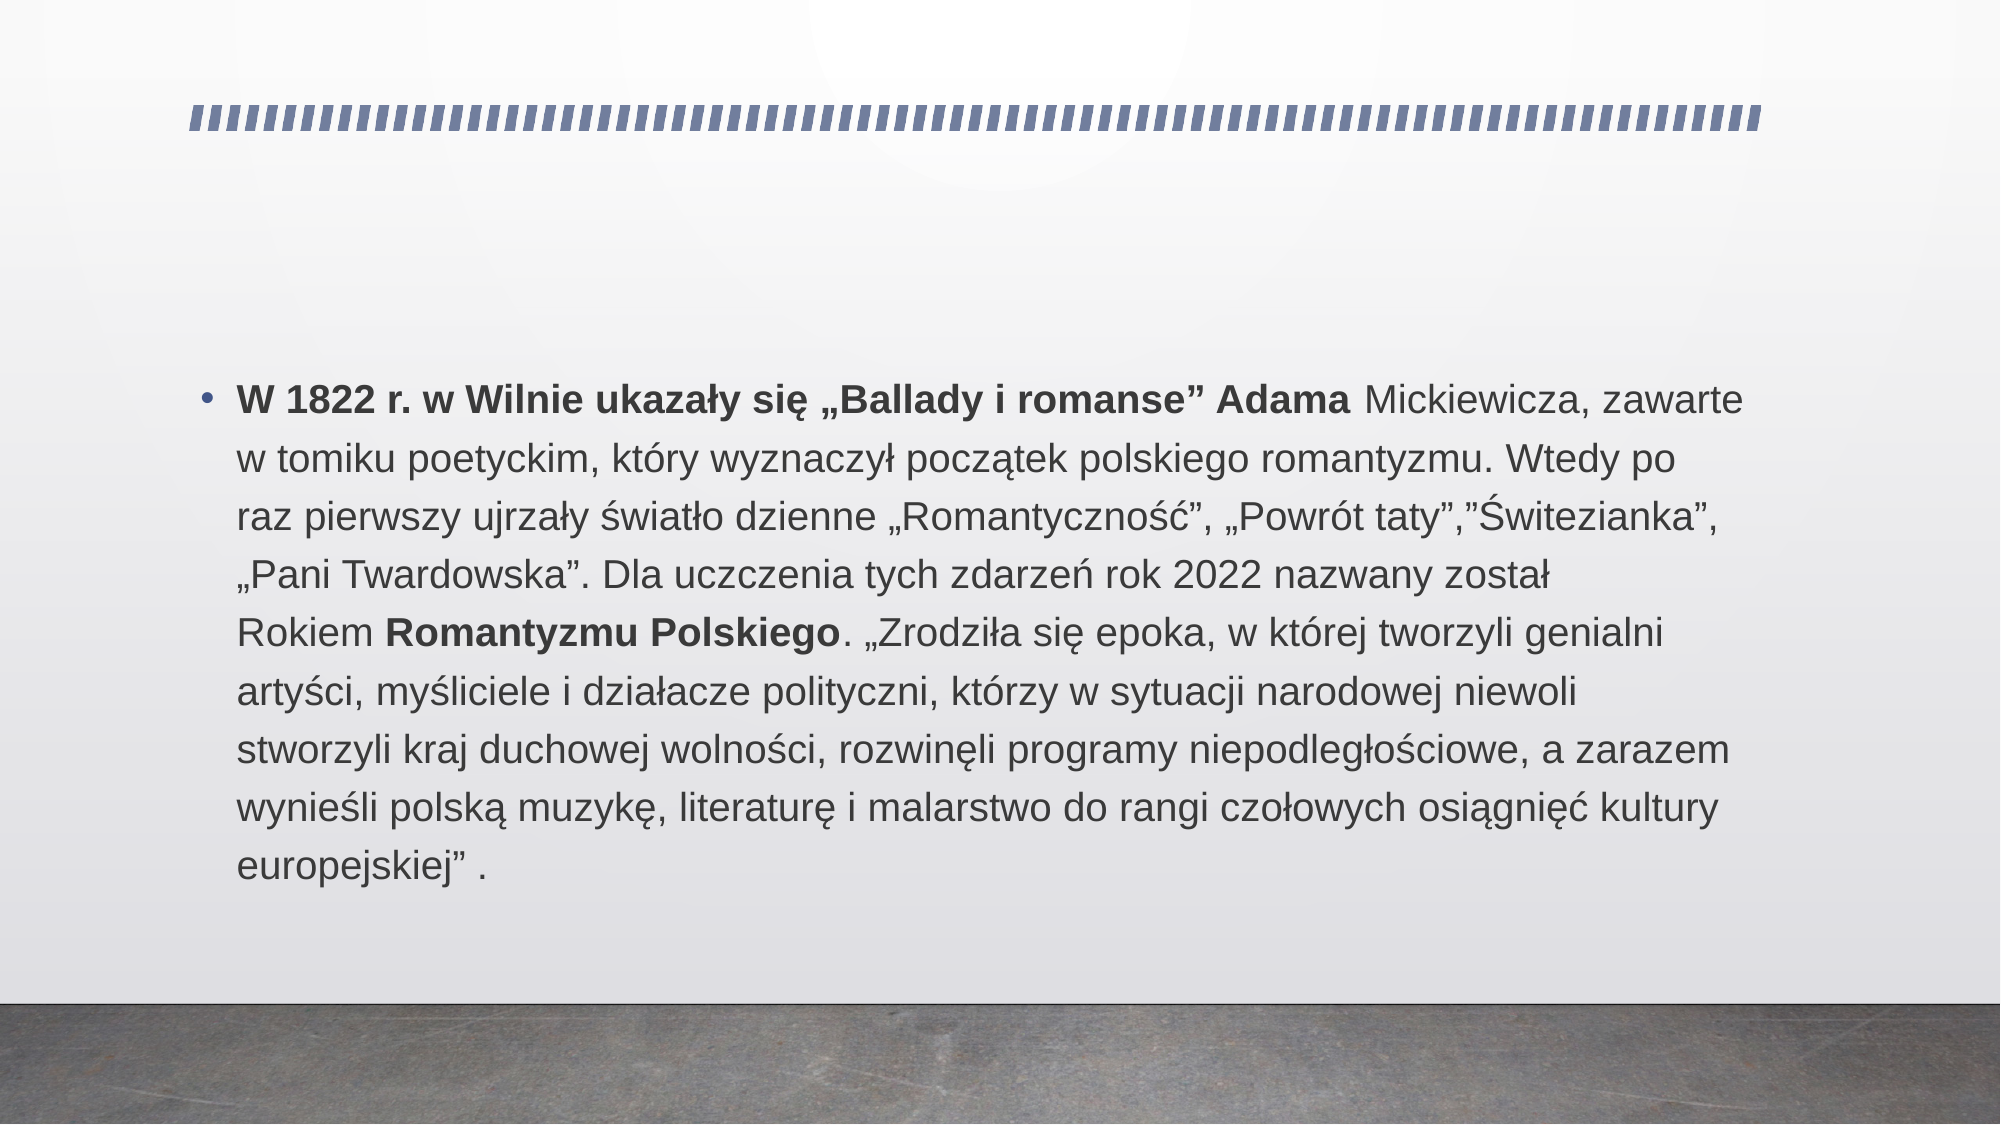

W 1822 r. w Wilnie ukazały się „Ballady i romanse” Adama Mickiewicza, zawarte w tomiku poetyckim, który wyznaczył początek polskiego romantyzmu. Wtedy po raz pierwszy ujrzały światło dzienne „Romantyczność”, „Powrót taty”,”Świtezianka”, „Pani Twardowska”. Dla uczczenia tych zdarzeń rok 2022 nazwany został Rokiem Romantyzmu Polskiego. „Zrodziła się epoka, w której tworzyli genialni artyści, myśliciele i działacze polityczni, którzy w sytuacji narodowej niewoli stworzyli kraj duchowej wolności, rozwinęli programy niepodległościowe, a zarazem wynieśli polską muzykę, literaturę i malarstwo do rangi czołowych osiągnięć kultury europejskiej” .